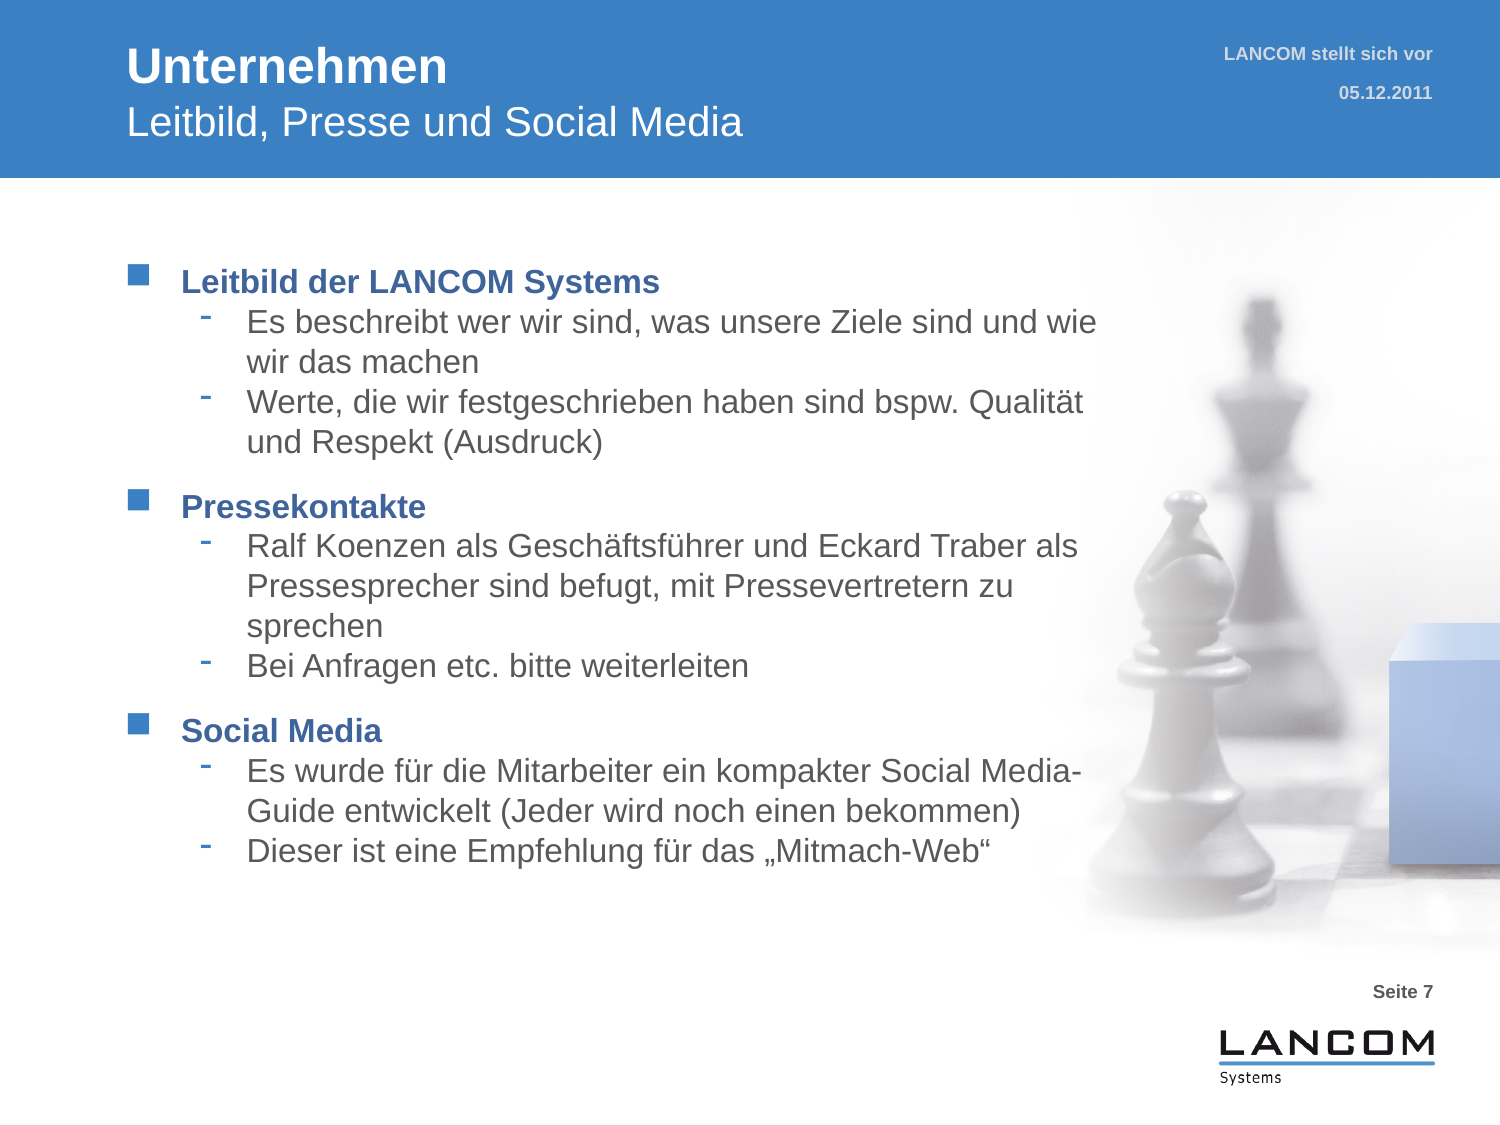

# Unternehmen Leitbild, Presse und Social Media
LANCOM stellt sich vor
05.12.2011
Leitbild der LANCOM Systems
Es beschreibt wer wir sind, was unsere Ziele sind und wie wir das machen
Werte, die wir festgeschrieben haben sind bspw. Qualität und Respekt (Ausdruck)
Pressekontakte
Ralf Koenzen als Geschäftsführer und Eckard Traber als Pressesprecher sind befugt, mit Pressevertretern zu sprechen
Bei Anfragen etc. bitte weiterleiten
Social Media
Es wurde für die Mitarbeiter ein kompakter Social Media-Guide entwickelt (Jeder wird noch einen bekommen)
Dieser ist eine Empfehlung für das „Mitmach-Web“